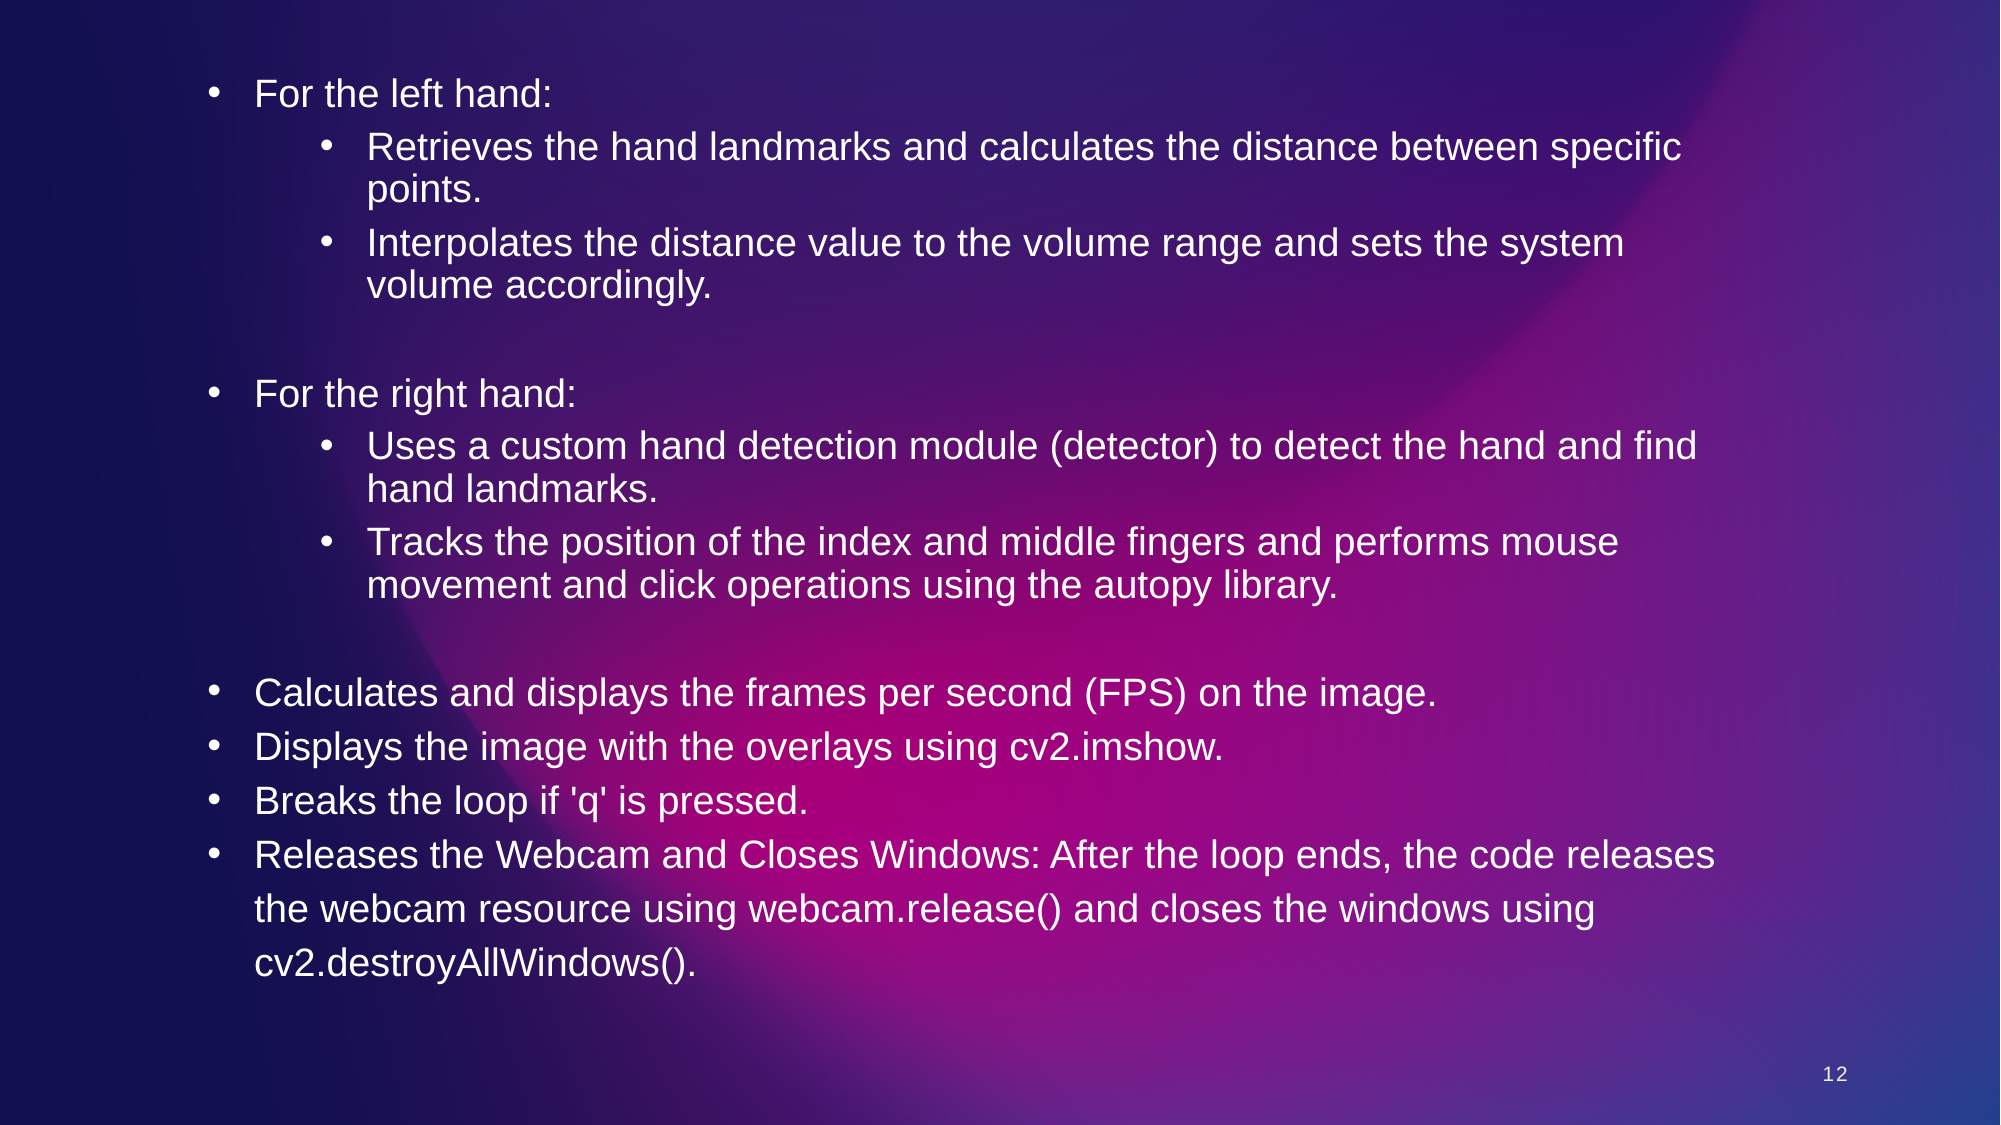

For the left hand:
Retrieves the hand landmarks and calculates the distance between specific points.
Interpolates the distance value to the volume range and sets the system volume accordingly.

For the right hand:
Uses a custom hand detection module (detector) to detect the hand and find hand landmarks.
Tracks the position of the index and middle fingers and performs mouse movement and click operations using the autopy library.

Calculates and displays the frames per second (FPS) on the image.
Displays the image with the overlays using cv2.imshow.
Breaks the loop if 'q' is pressed.
Releases the Webcam and Closes Windows: After the loop ends, the code releases the webcam resource using webcam.release() and closes the windows using cv2.destroyAllWindows().

12